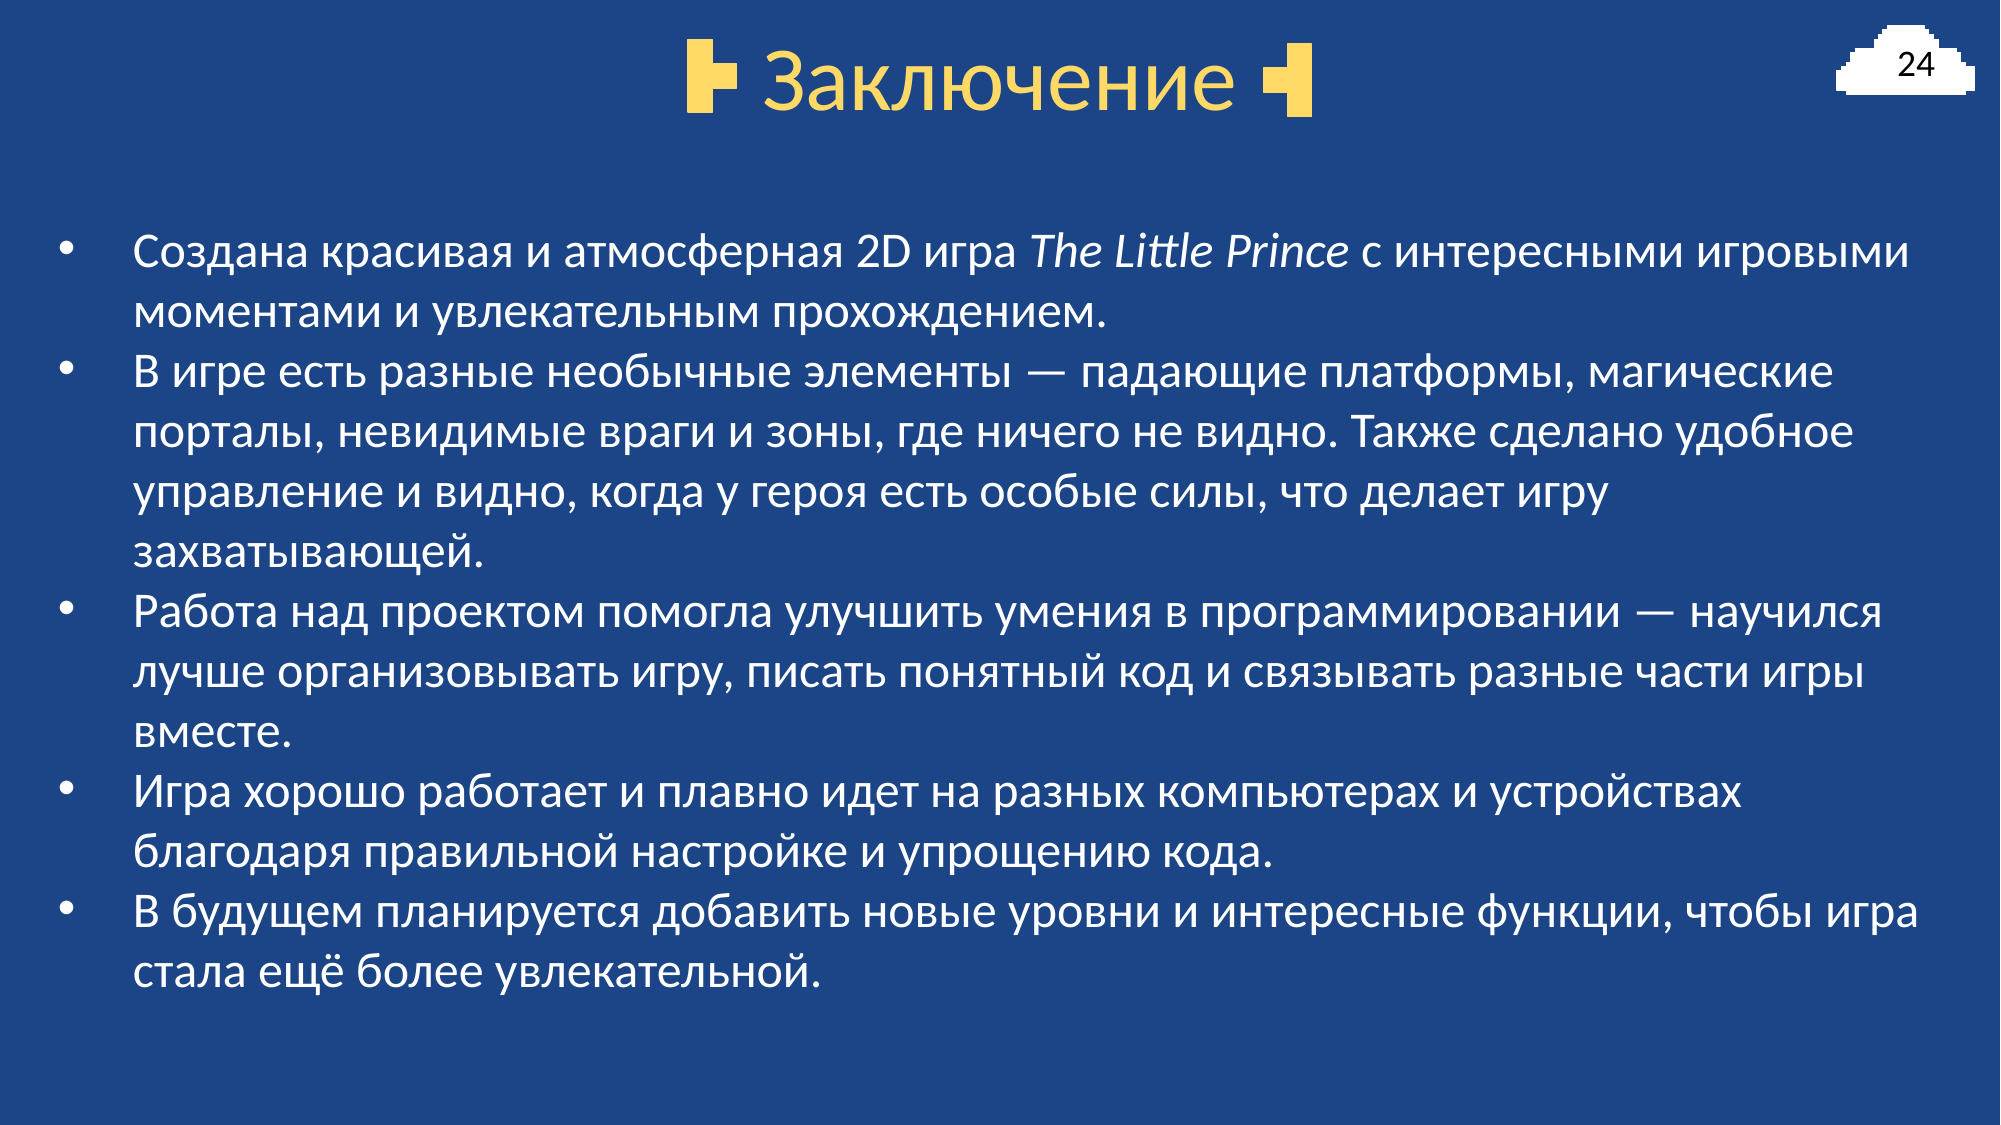

# Заключение

24

Создана красивая и атмосферная 2D игра The Little Prince с интересными игровыми моментами и увлекательным прохождением.
В игре есть разные необычные элементы — падающие платформы, магические порталы, невидимые враги и зоны, где ничего не видно. Также сделано удобное управление и видно, когда у героя есть особые силы, что делает игру захватывающей.
Работа над проектом помогла улучшить умения в программировании — научился лучше организовывать игру, писать понятный код и связывать разные части игры вместе.
Игра хорошо работает и плавно идет на разных компьютерах и устройствах благодаря правильной настройке и упрощению кода.
В будущем планируется добавить новые уровни и интересные функции, чтобы игра стала ещё более увлекательной.